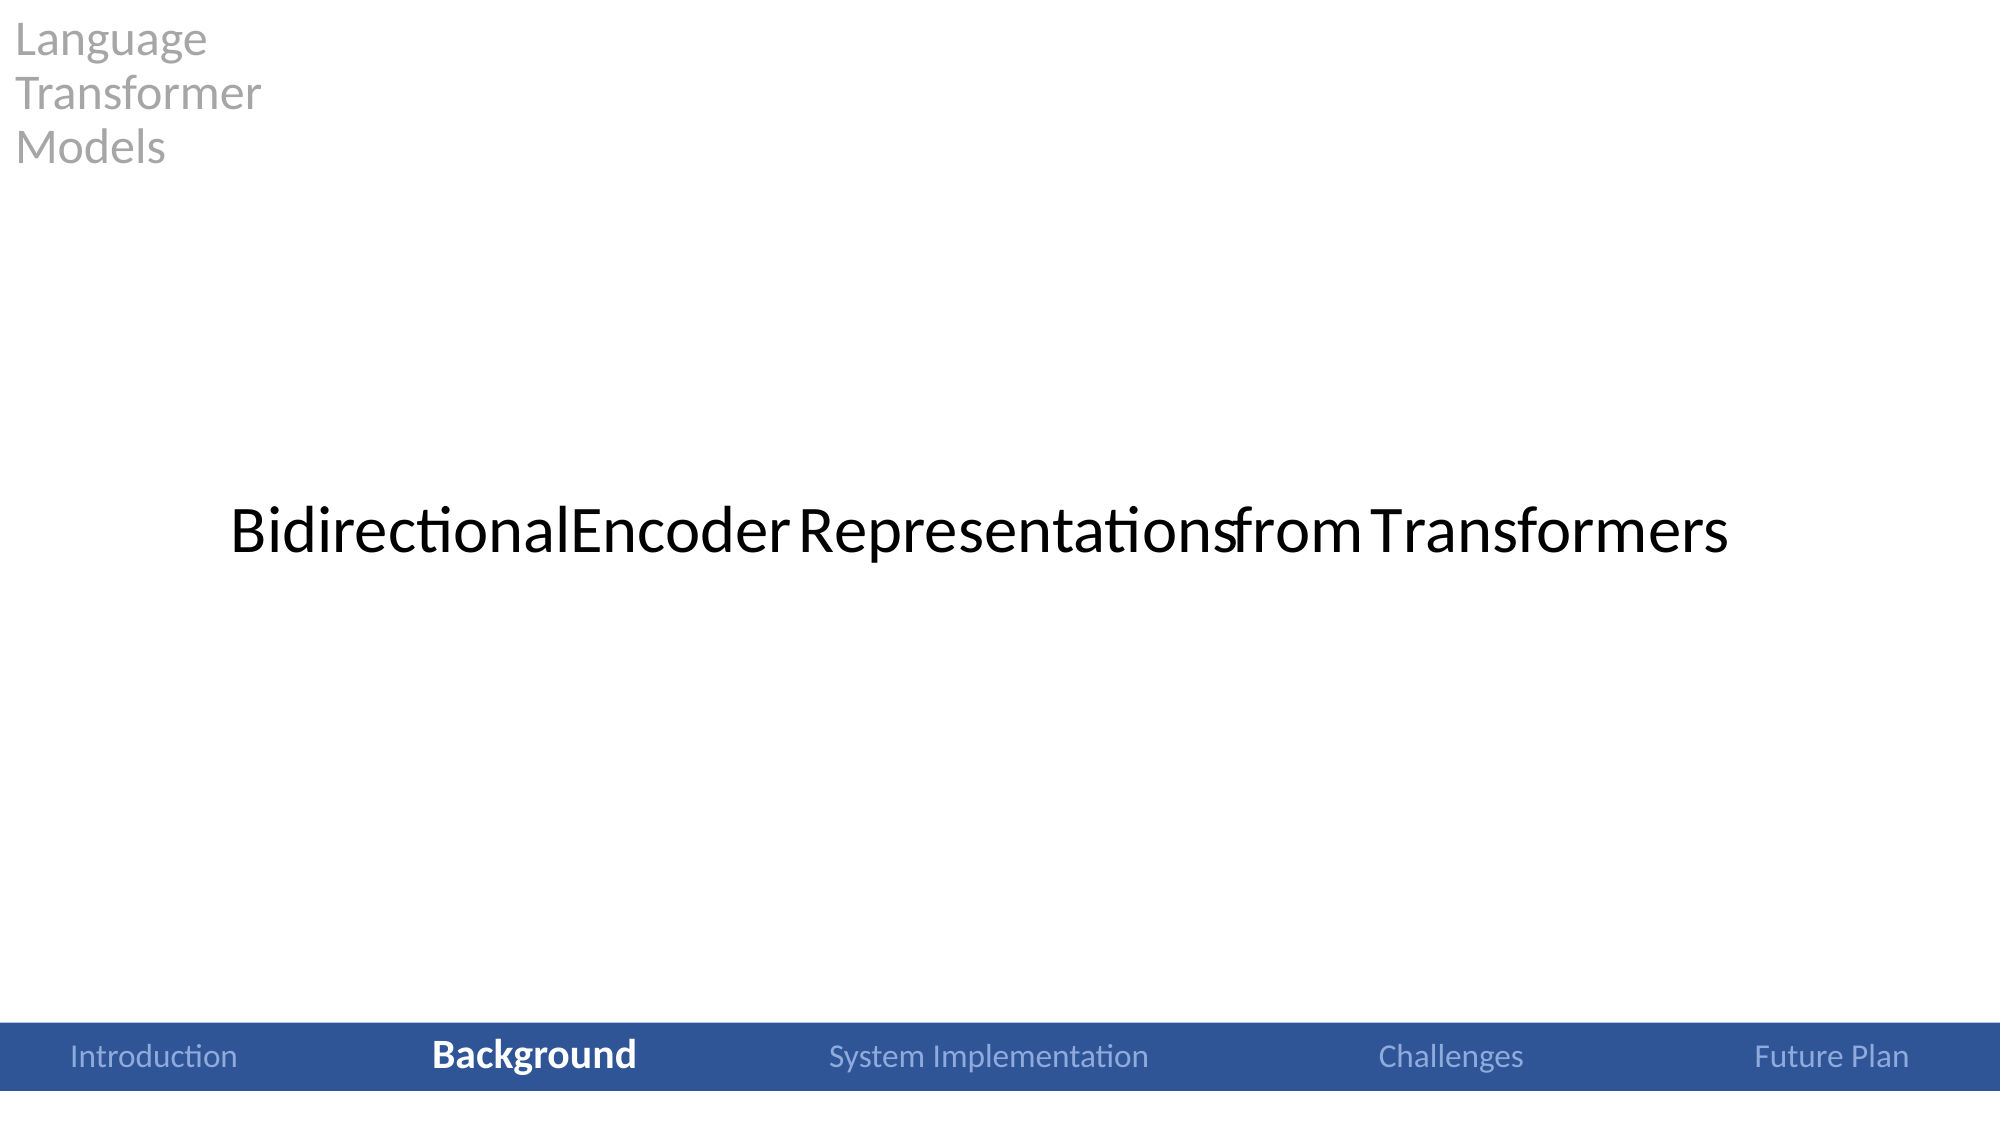

# Language Transformer Models
Bidirectional
B
Encoder
E
R
Representations
from
T
Transformers

Background
System Implementation

Challenges

Future Plan

Introduction